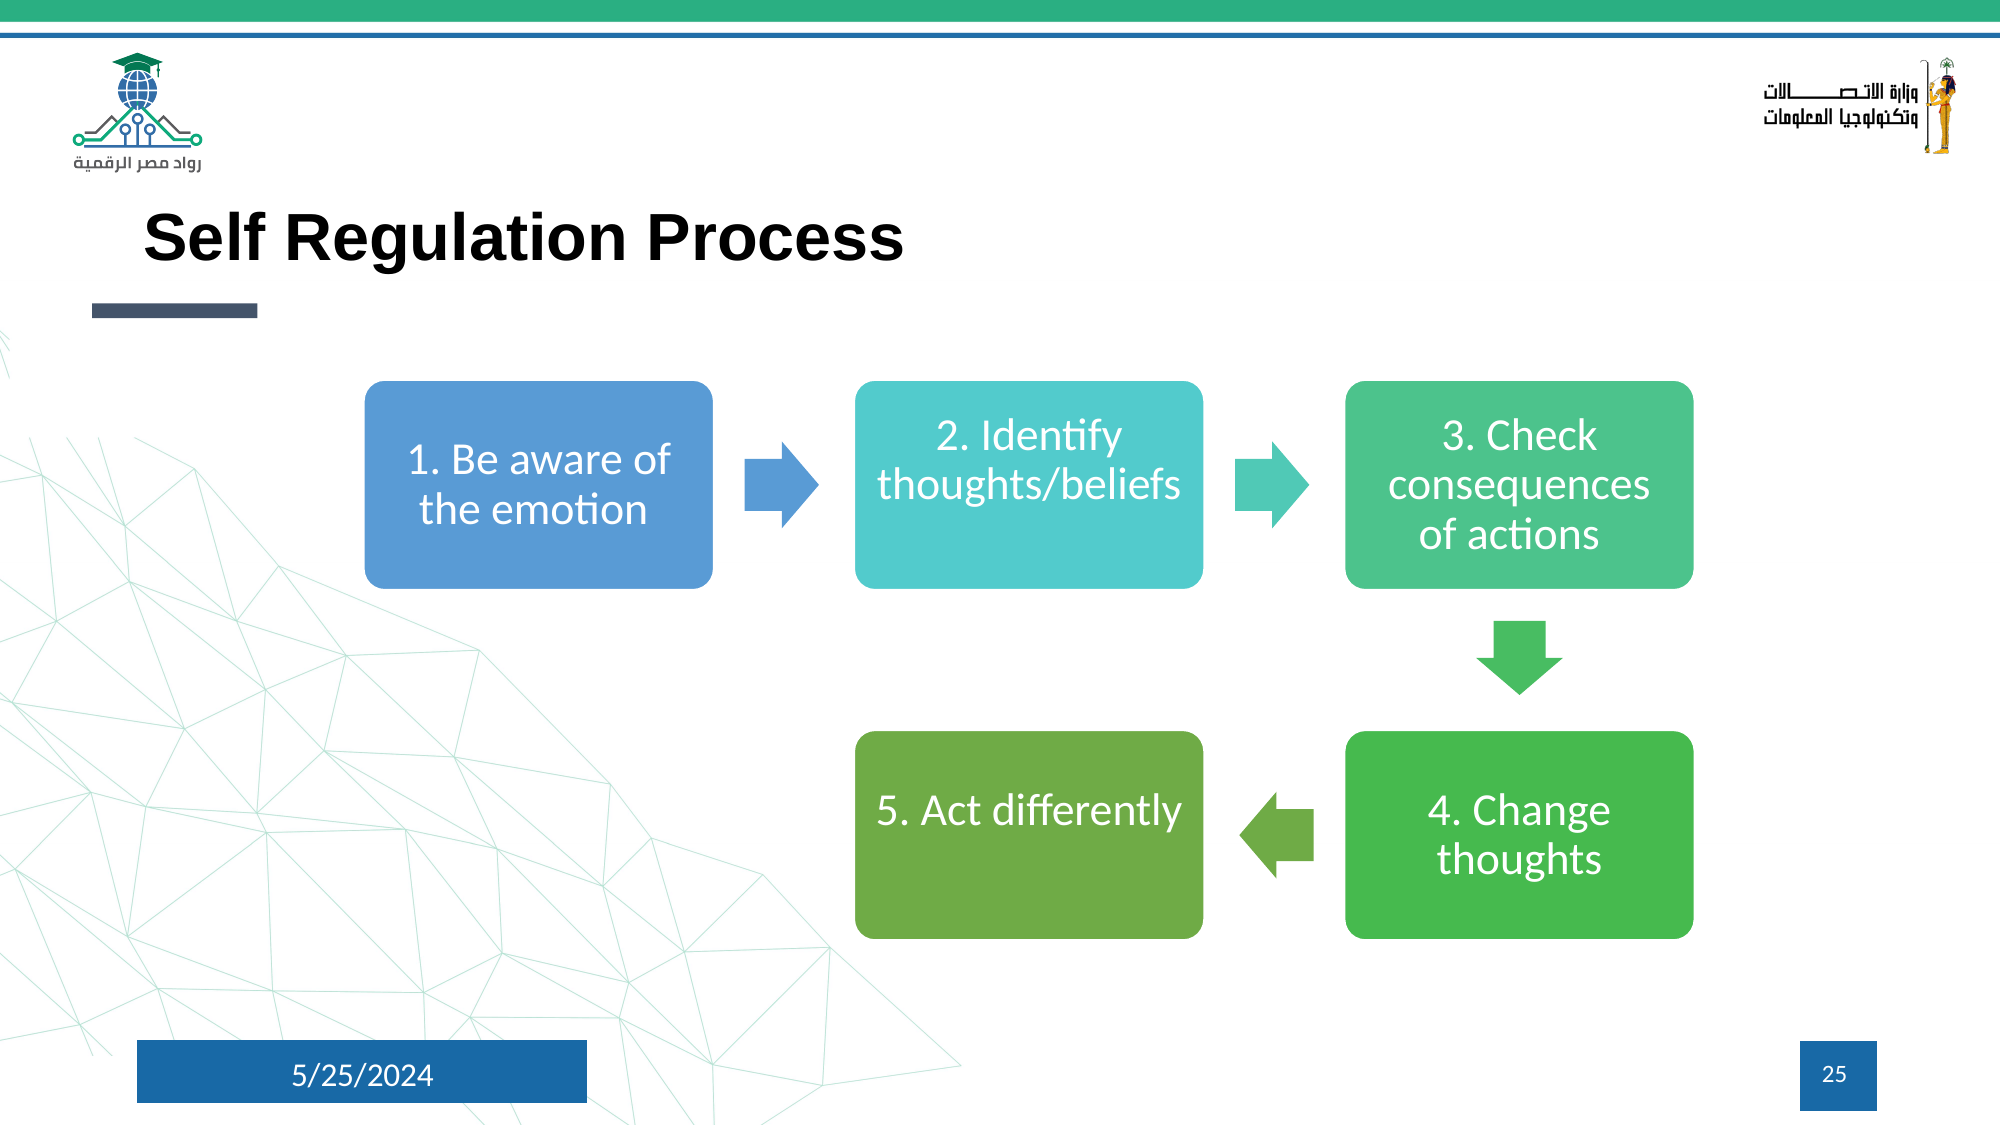

# Self Regulation Process

1. Be aware of the emotion
2. Identify thoughts/beliefs
3. Check consequences of actions

5. Act differently
4. Change thoughts

5/25/2024

25